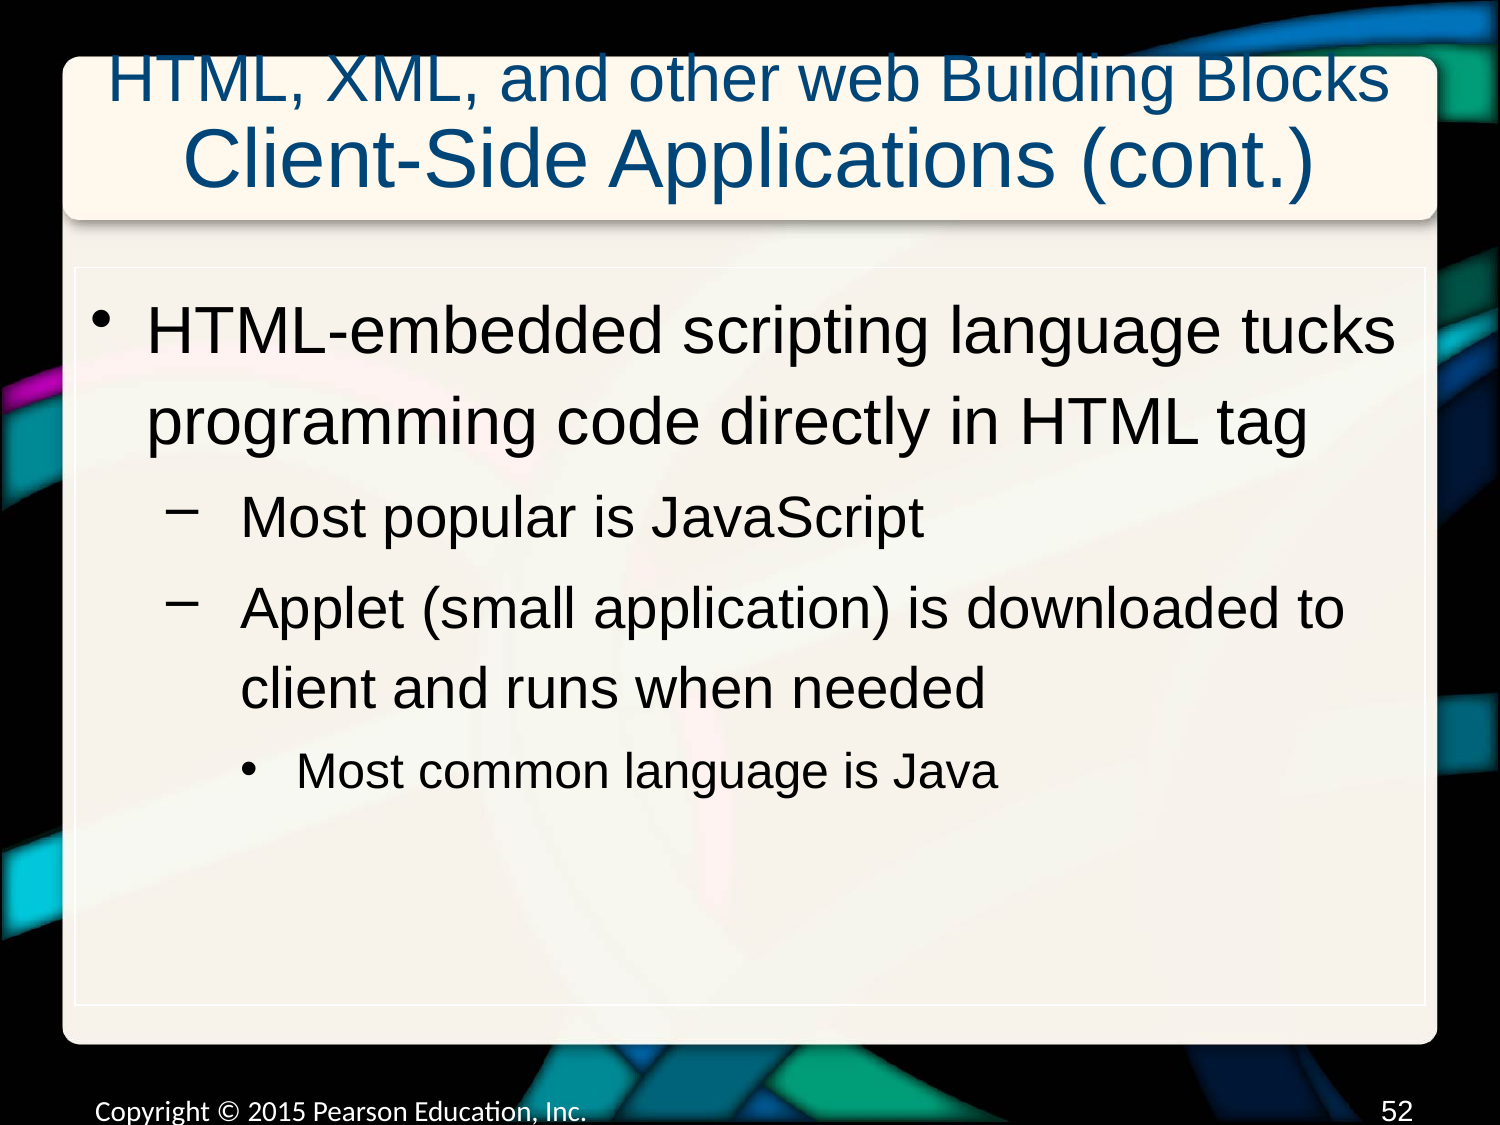

# HTML, XML, and other web Building Blocks Client-Side Applications (cont.)
HTML-embedded scripting language tucks programming code directly in HTML tag
Most popular is JavaScript
Applet (small application) is downloaded to client and runs when needed
Most common language is Java
Copyright © 2015 Pearson Education, Inc.
52